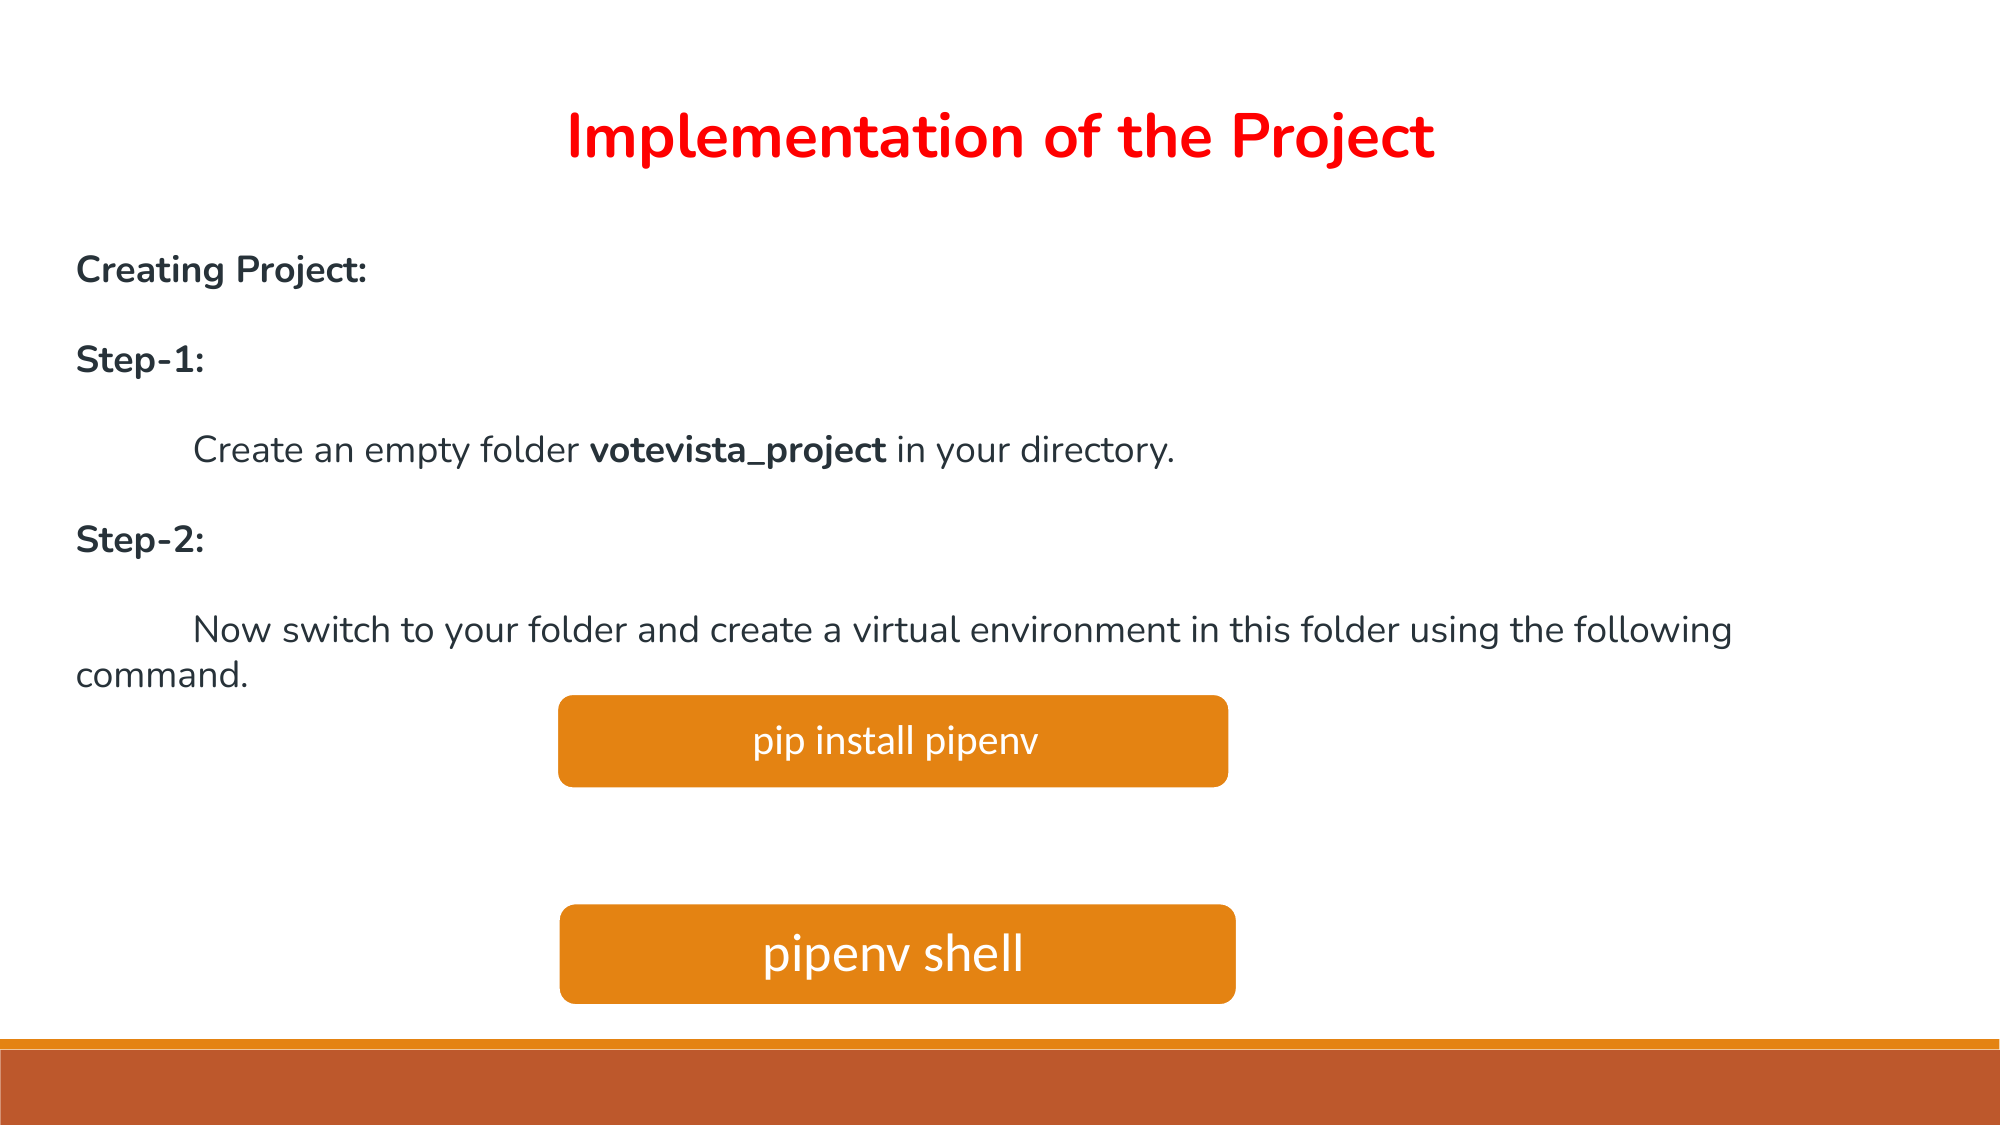

Implementation of the Project

Creating Project:

Step-1:

            Create an empty folder votevista_project in your directory.
Step-2:

            Now switch to your folder and create a virtual environment in this folder using the following command.
pip install pipenv
pipenv shell